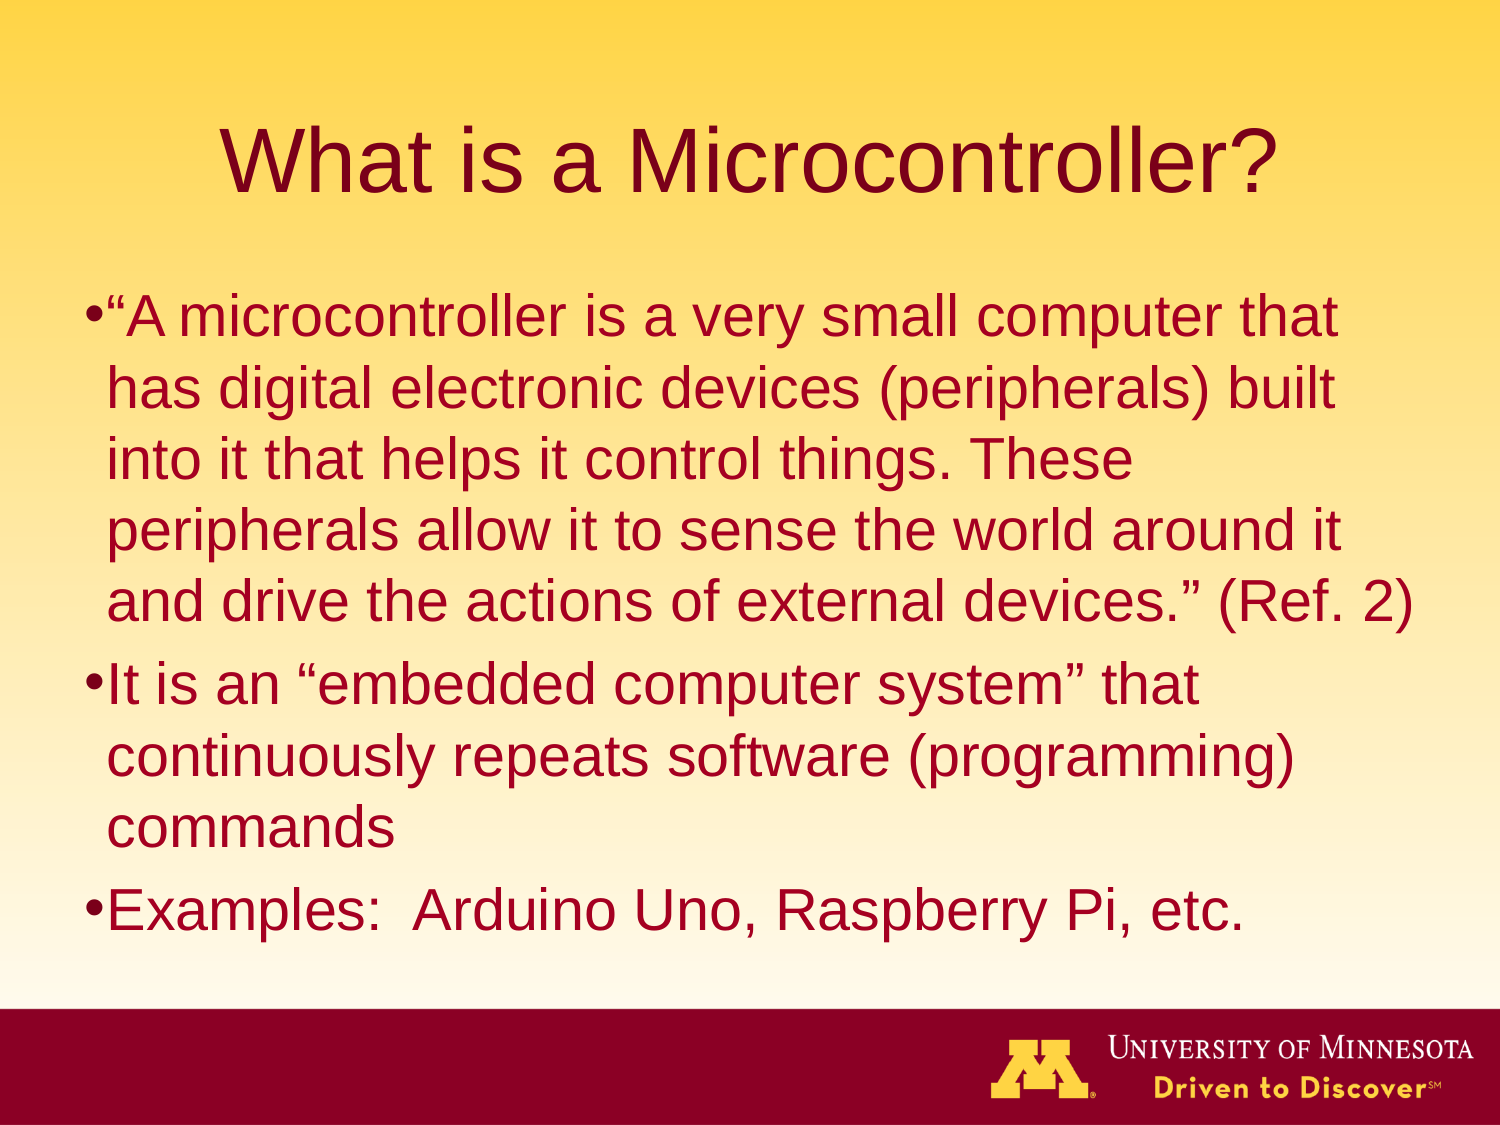

# What is a Microcontroller?
“A microcontroller is a very small computer that has digital electronic devices (peripherals) built into it that helps it control things. These peripherals allow it to sense the world around it and drive the actions of external devices.” (Ref. 2)
It is an “embedded computer system” that continuously repeats software (programming) commands
Examples:  Arduino Uno, Raspberry Pi, etc.